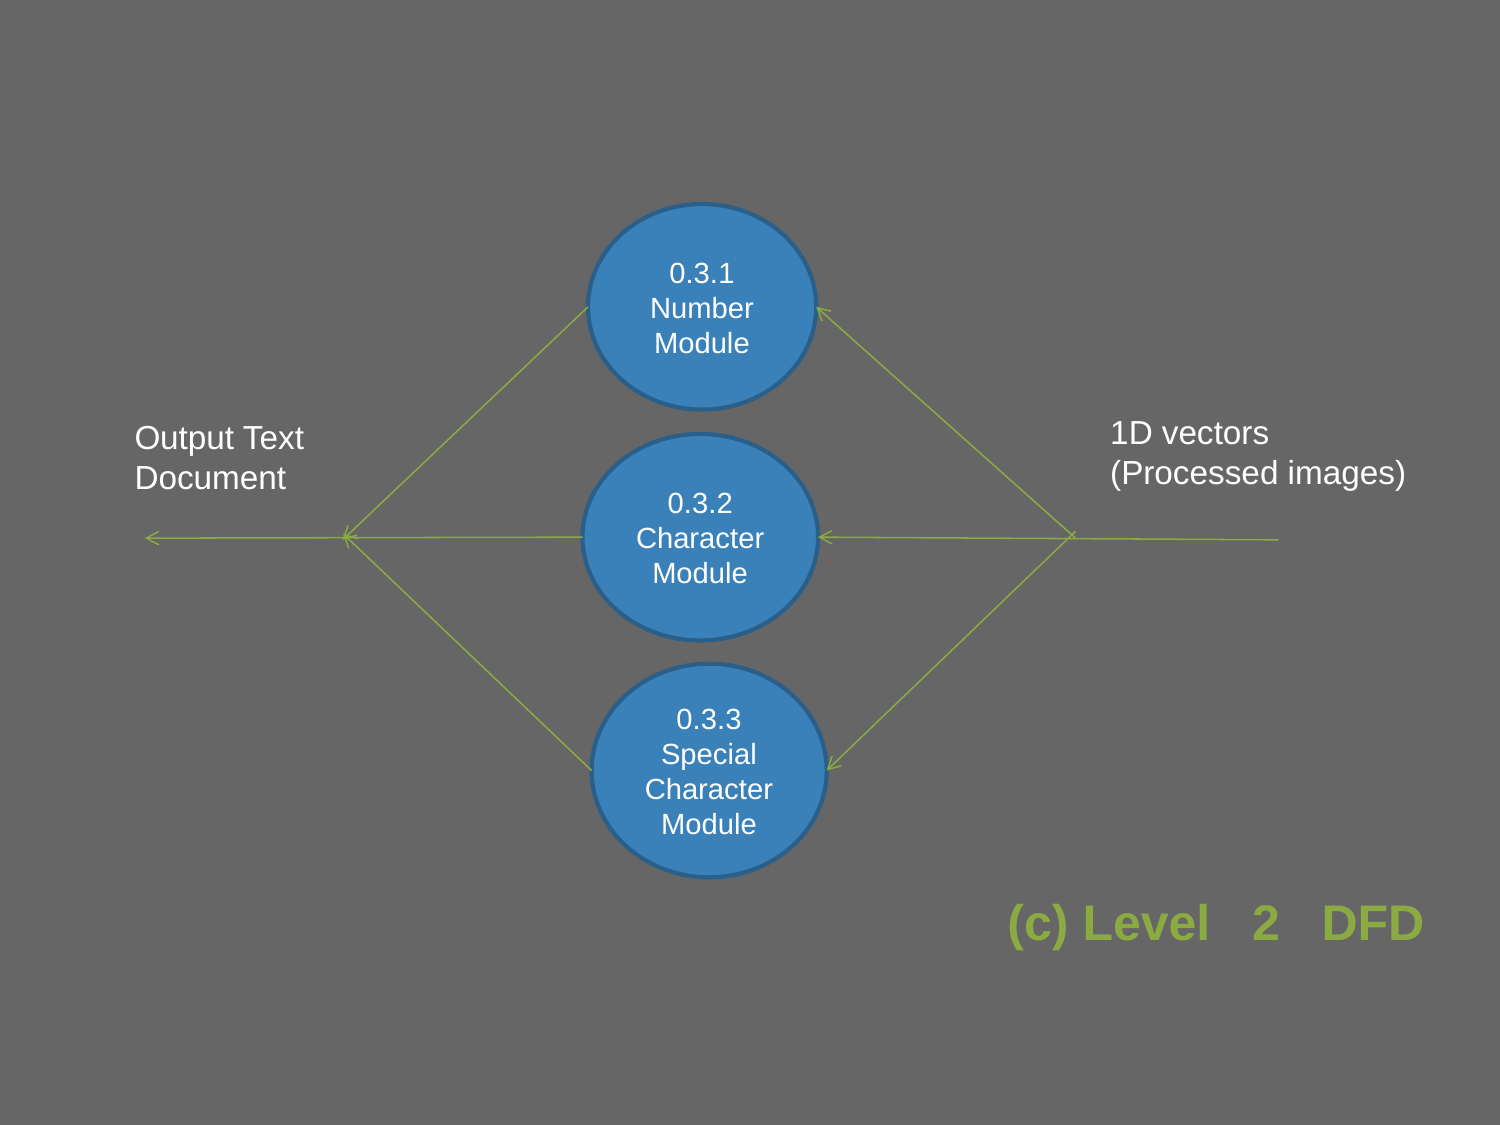

0.3.1
Number
Module
1D vectors
(Processed images)
Output Text
Document
0.3.2
Character
Module
0.3.3
Special
Character
Module
(c) Level   2   DFD